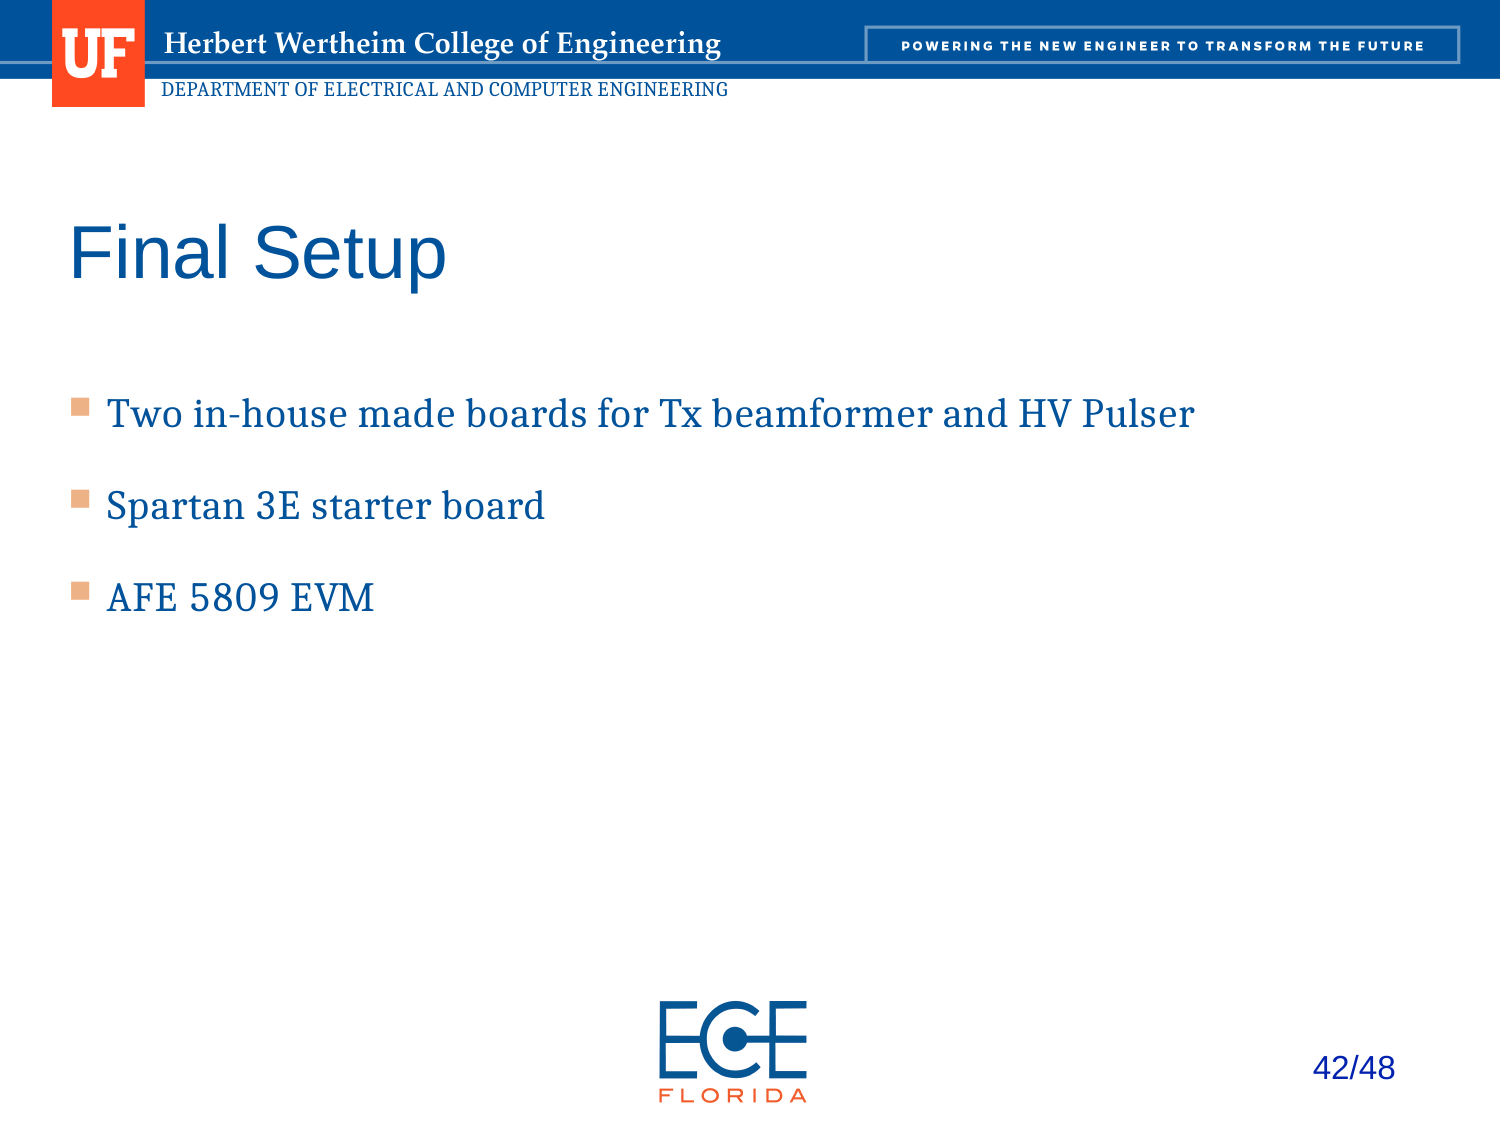

# Final Setup
Two in-house made boards for Tx beamformer and HV Pulser
Spartan 3E starter board
AFE 5809 EVM

42/48